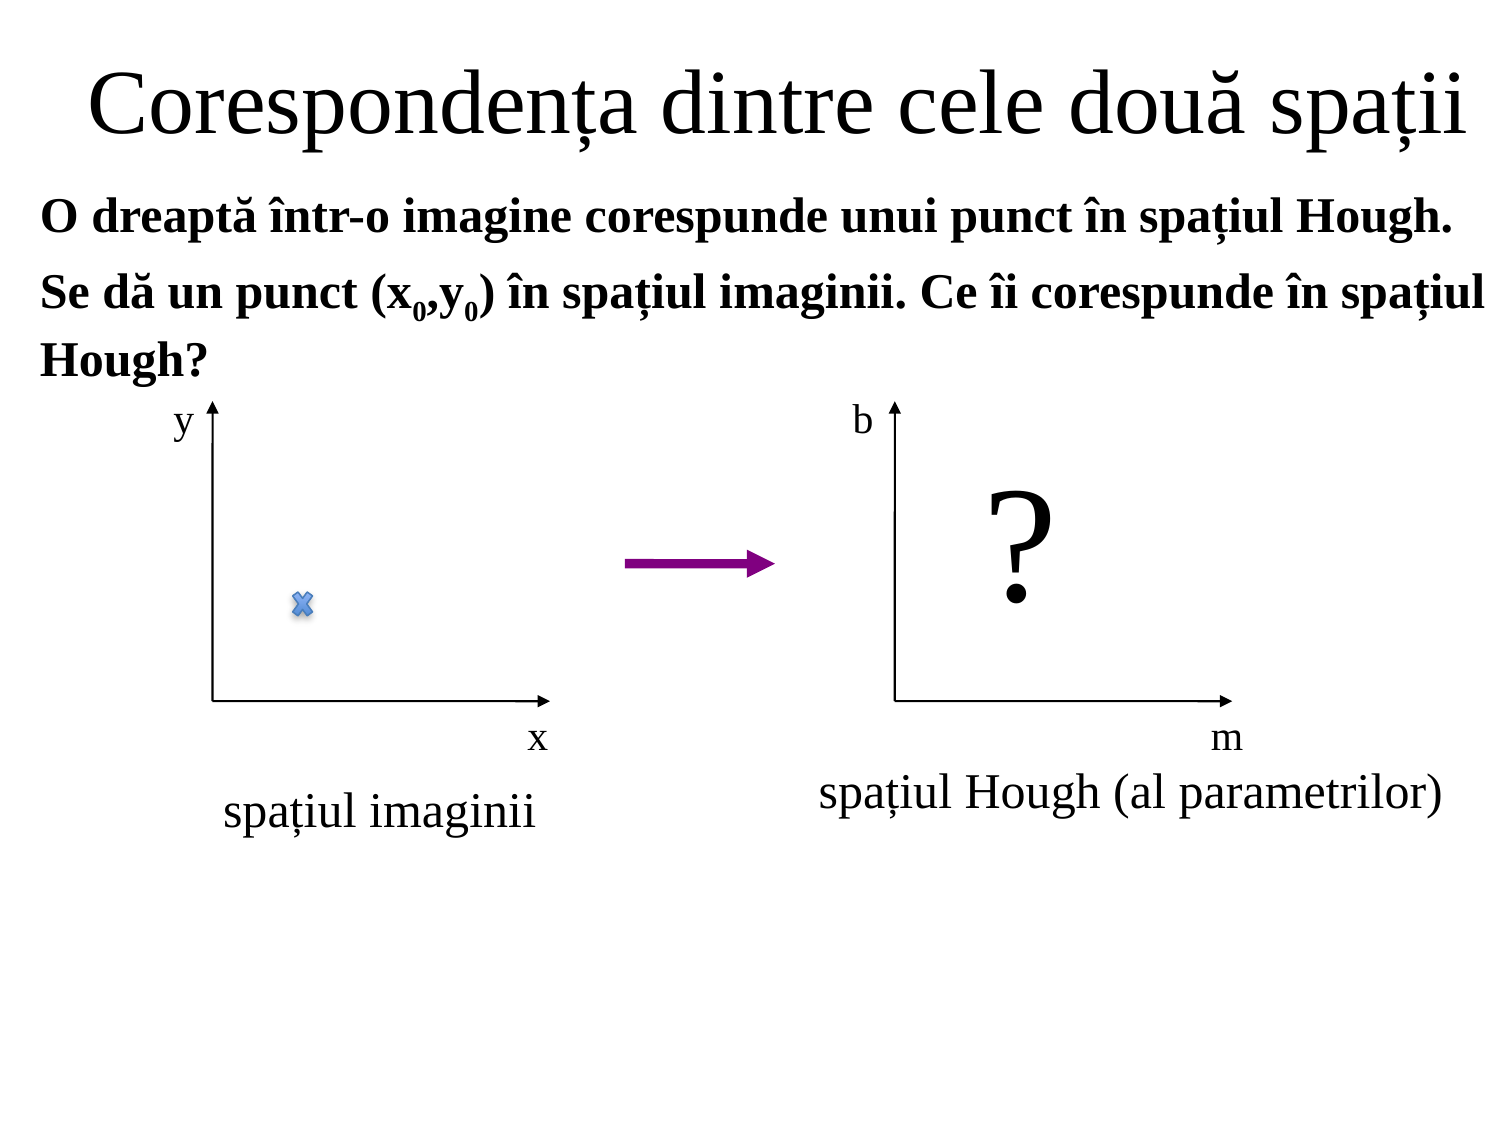

# Corespondența dintre cele două spații
O dreaptă într-o imagine corespunde unui punct în spațiul Hough.
Se dă un punct (x0,y0) în spațiul imaginii. Ce îi corespunde în spațiul Hough?
y
b

?

x

m
spațiul Hough (al parametrilor)
spațiul imaginii